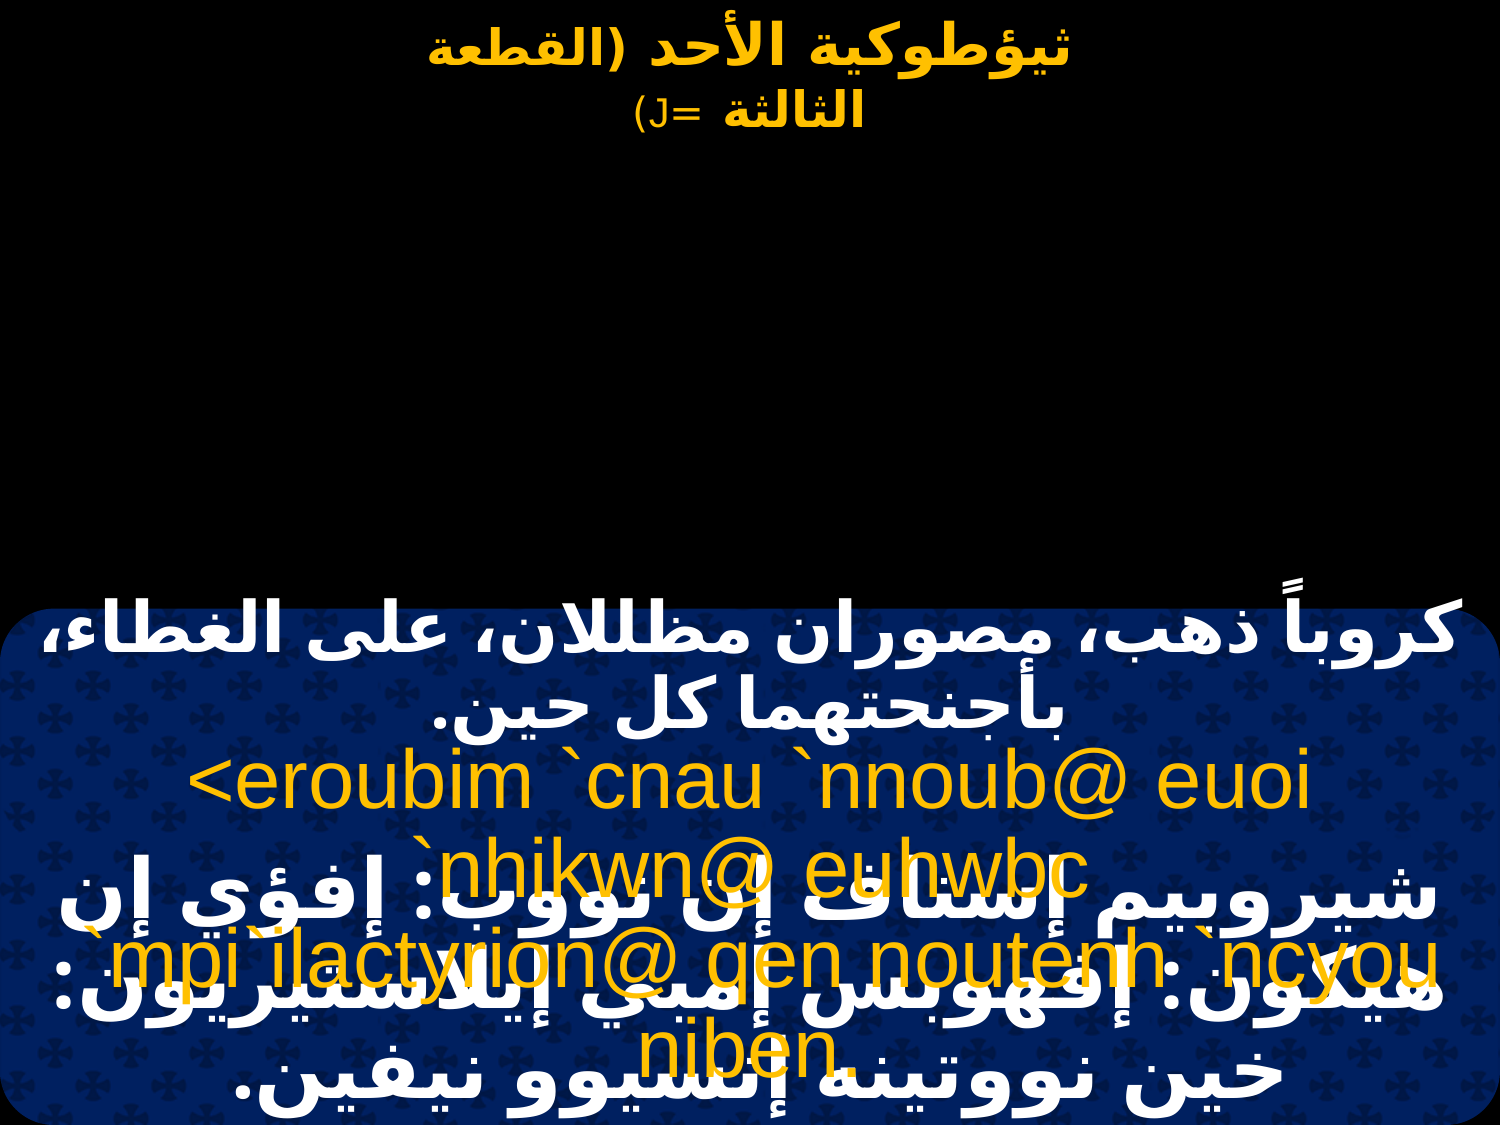

كروباً ذهب، مصوران مظللان، على الغطاء، بأجنحتهما كل حين.
<eroubim `cnau `nnoub@ euoi `nhikwn@ euhwbc
 `mpi`ilactyrion@ qen noutenh `ncyou niben.
شيروبيم إسناف إن نووب: إفؤي إن هيكون: إفهوبس إمبي إيلاستيريون: خين نووتينه إنسيوو نيفين.